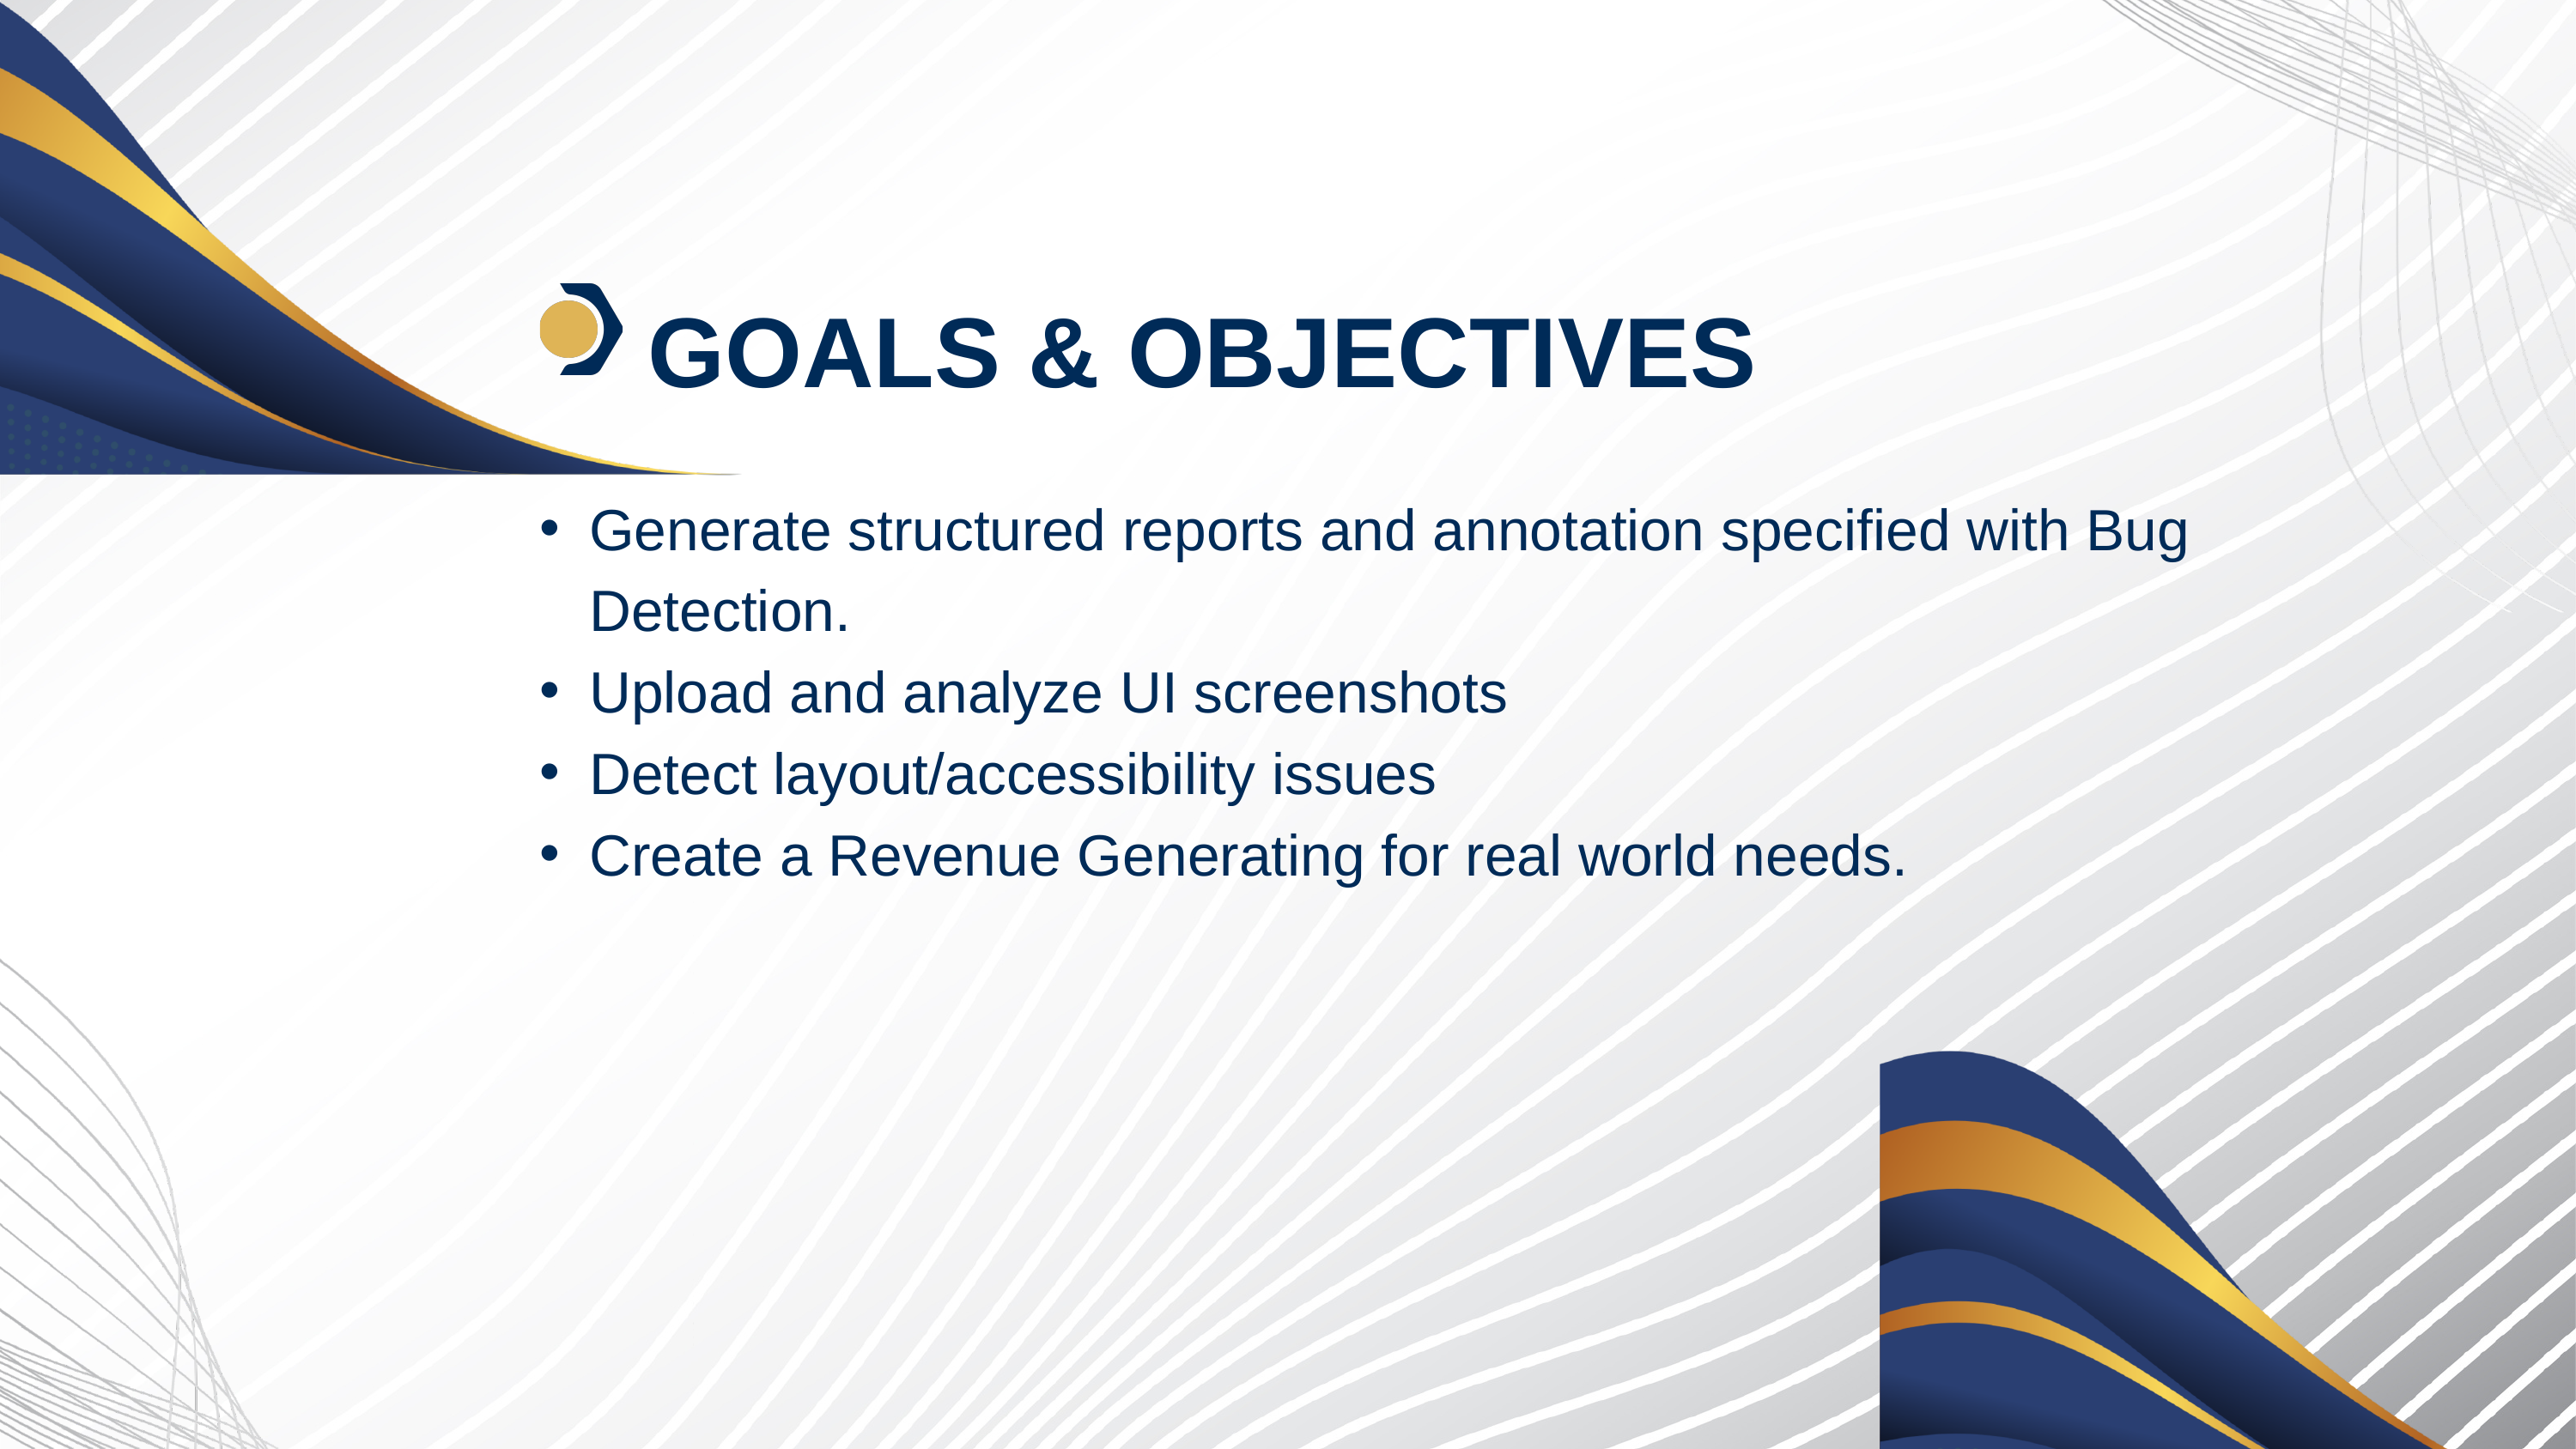

GOALS & OBJECTIVES

Generate structured reports and annotation specified with Bug Detection.
Upload and analyze UI screenshots
Detect layout/accessibility issues
Create a Revenue Generating for real world needs.